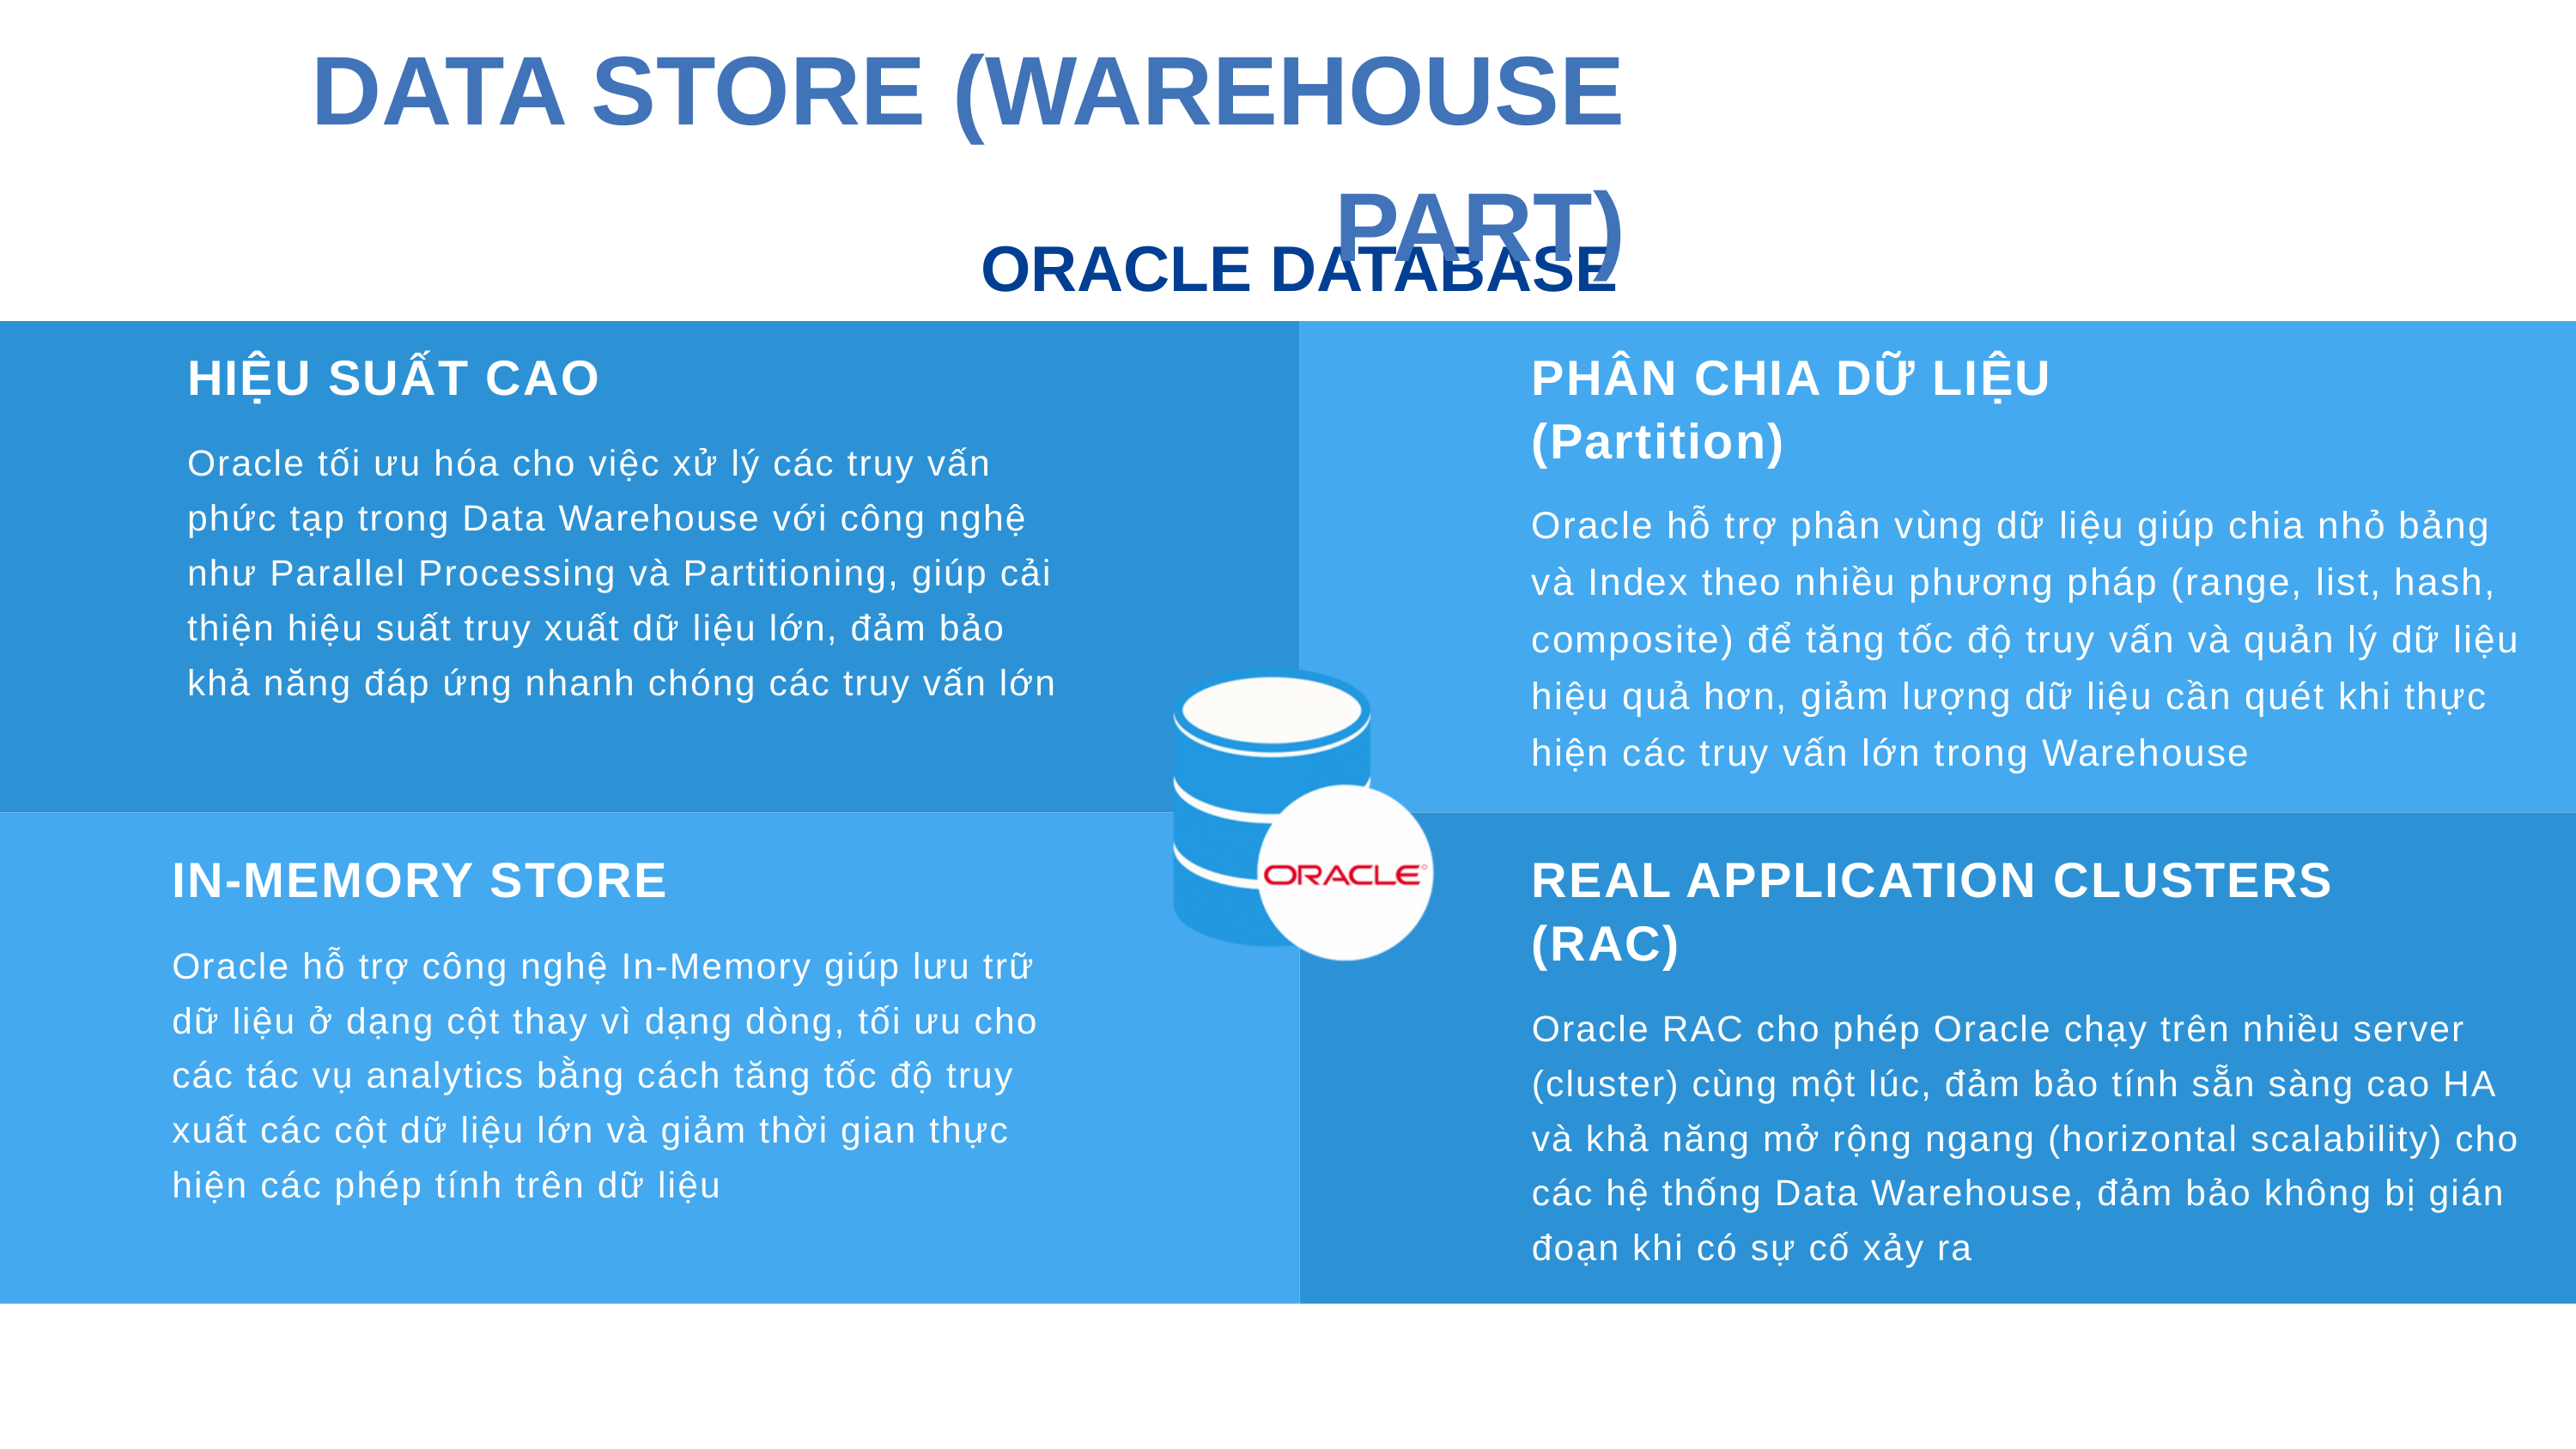

DATA STORE (WAREHOUSE PART)
ORACLE DATABASE

HIỆU SUẤT CAO
Oracle tối ưu hóa cho việc xử lý các truy vấn phức tạp trong Data Warehouse với công nghệ như Parallel Processing và Partitioning, giúp cải thiện hiệu suất truy xuất dữ liệu lớn, đảm bảo khả năng đáp ứng nhanh chóng các truy vấn lớn
PHÂN CHIA DỮ LIỆU
(Partition)
Oracle hỗ trợ phân vùng dữ liệu giúp chia nhỏ bảng và Index theo nhiều phương pháp (range, list, hash, composite) để tăng tốc độ truy vấn và quản lý dữ liệu hiệu quả hơn, giảm lượng dữ liệu cần quét khi thực hiện các truy vấn lớn trong Warehouse

IN-MEMORY STORE
Oracle hỗ trợ công nghệ In-Memory giúp lưu trữ dữ liệu ở dạng cột thay vì dạng dòng, tối ưu cho các tác vụ analytics bằng cách tăng tốc độ truy xuất các cột dữ liệu lớn và giảm thời gian thực hiện các phép tính trên dữ liệu
REAL APPLICATION CLUSTERS
(RAC)
Oracle RAC cho phép Oracle chạy trên nhiều server (cluster) cùng một lúc, đảm bảo tính sẵn sàng cao HA và khả năng mở rộng ngang (horizontal scalability) cho các hệ thống Data Warehouse, đảm bảo không bị gián đoạn khi có sự cố xảy ra